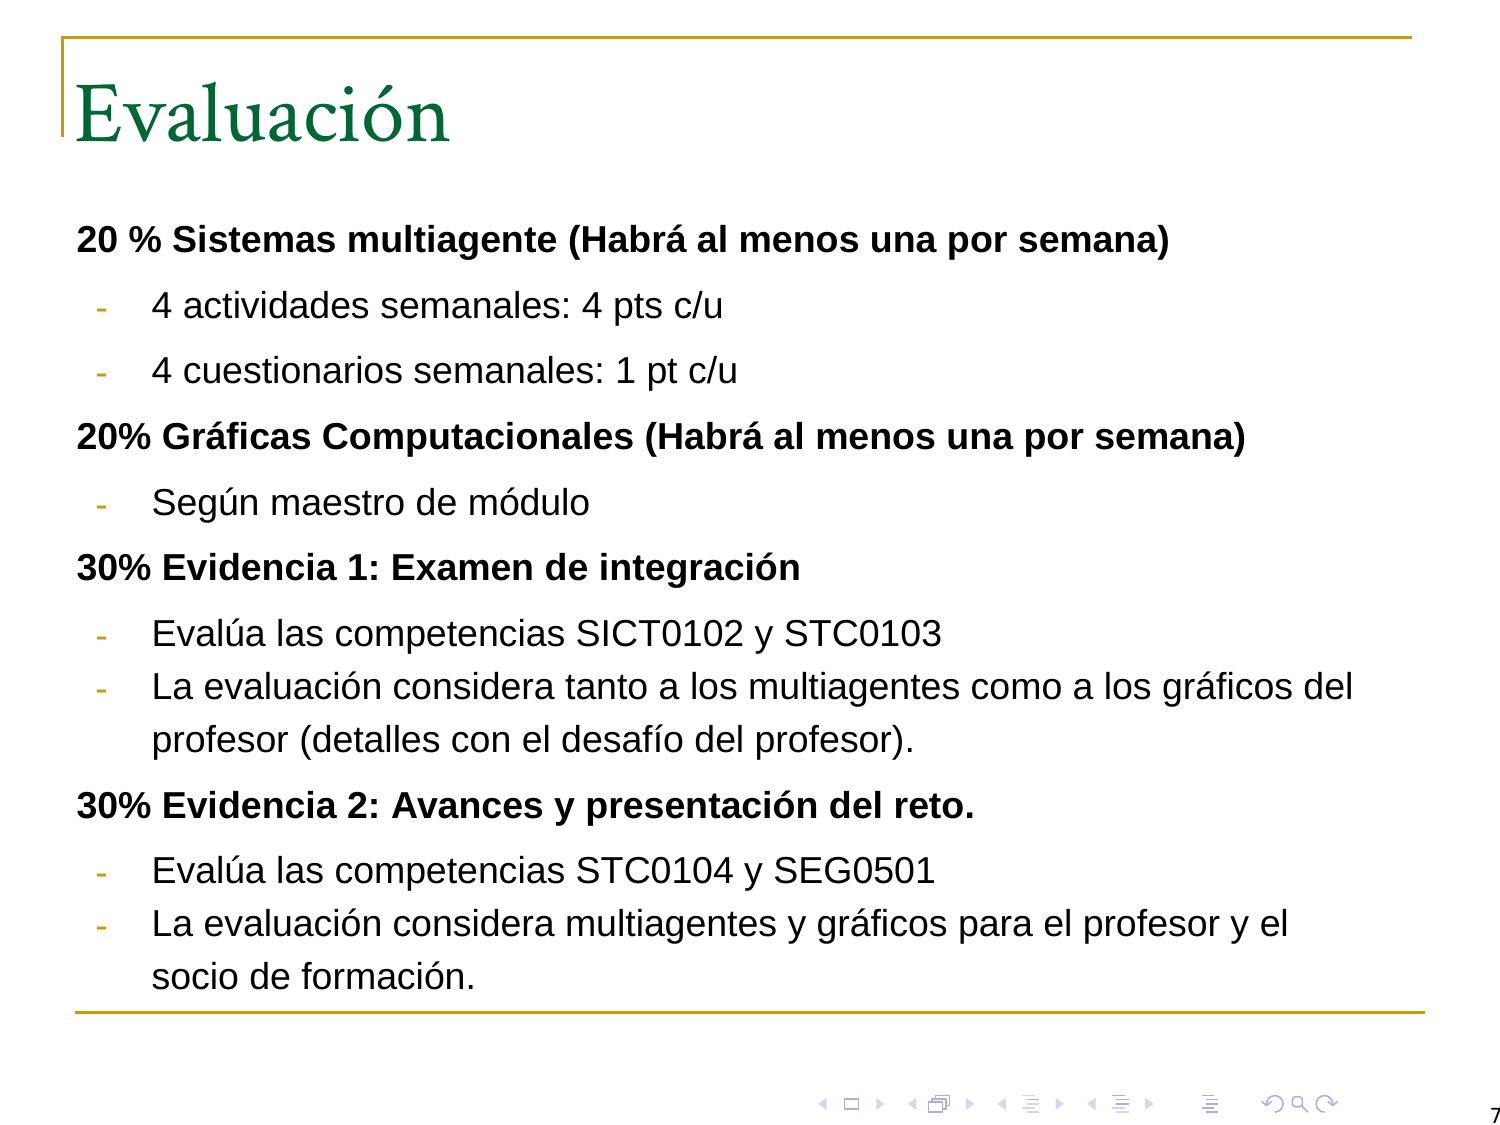

Evaluación
20 % Sistemas multiagente (Habrá al menos una por semana)
4 actividades semanales: 4 pts c/u
4 cuestionarios semanales: 1 pt c/u
20% Gráficas Computacionales (Habrá al menos una por semana)
Según maestro de módulo
30% Evidencia 1: Examen de integración
Evalúa las competencias SICT0102 y STC0103
La evaluación considera tanto a los multiagentes como a los gráficos del profesor (detalles con el desafío del profesor).
30% Evidencia 2: Avances y presentación del reto.
Evalúa las competencias STC0104 y SEG0501
La evaluación considera multiagentes y gráficos para el profesor y el socio de formación.

7/8